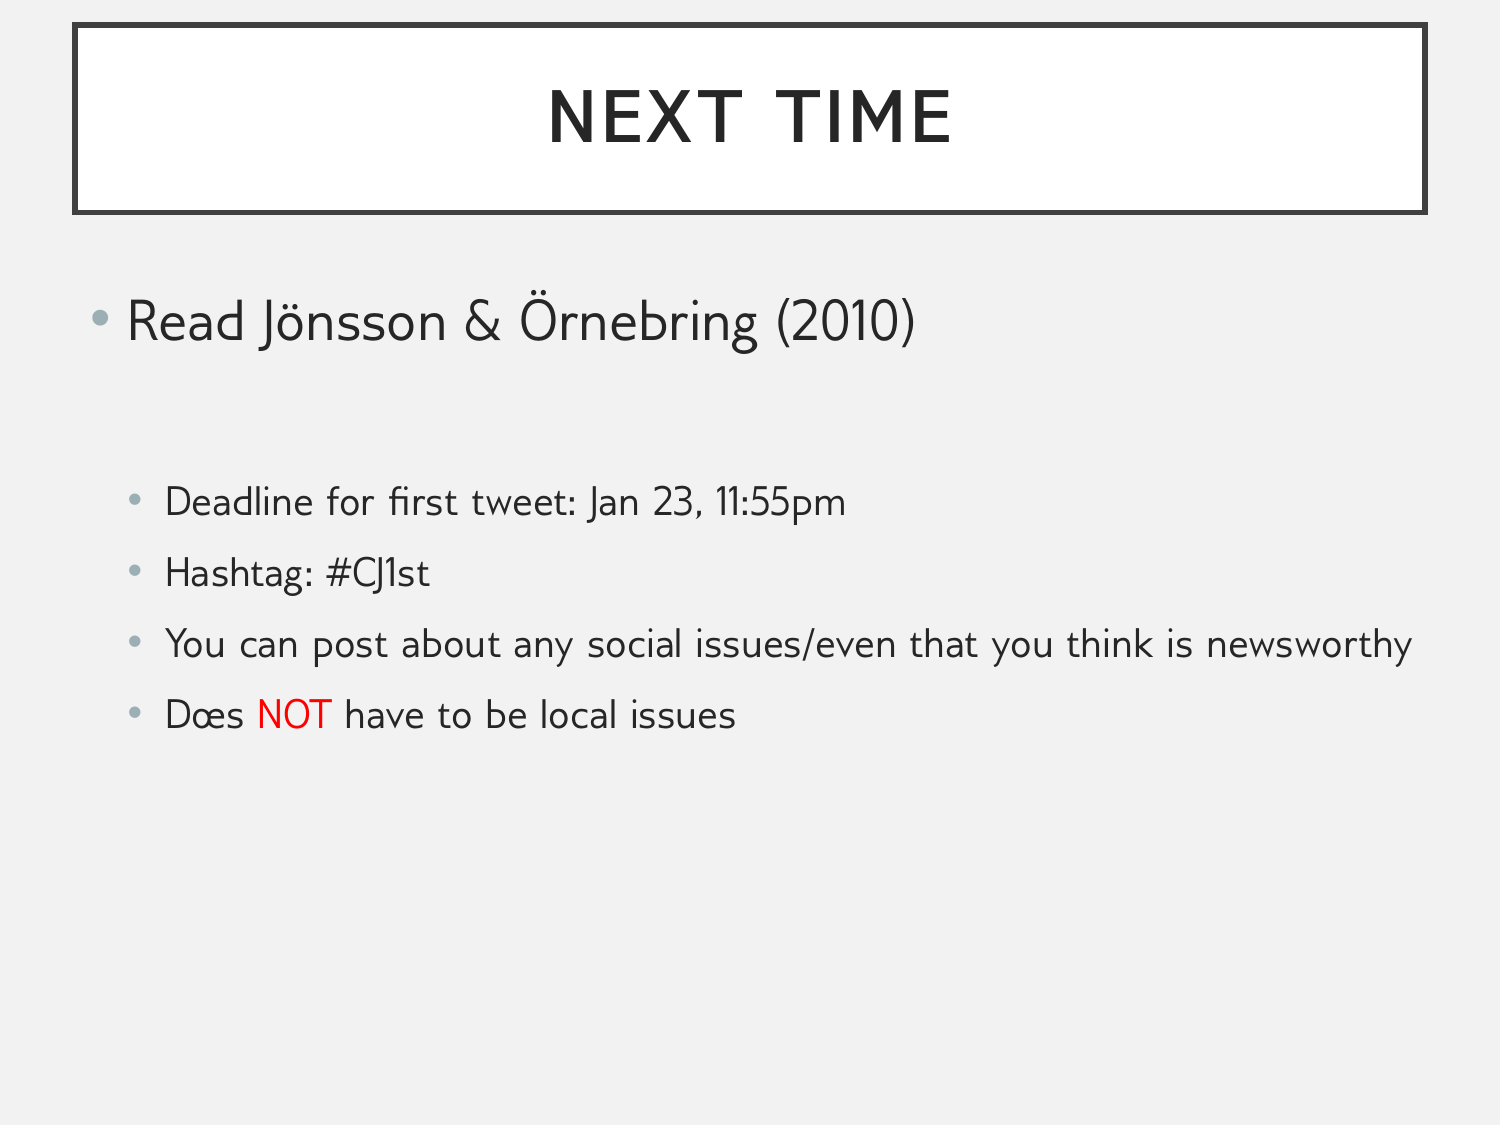

# Next Time
Read Jönsson & Örnebring (2010)

Deadline for first tweet: Jan 23, 11:55pm
Hashtag: #CJ1st
You can post about any social issues/even that you think is newsworthy
Does NOT have to be local issues